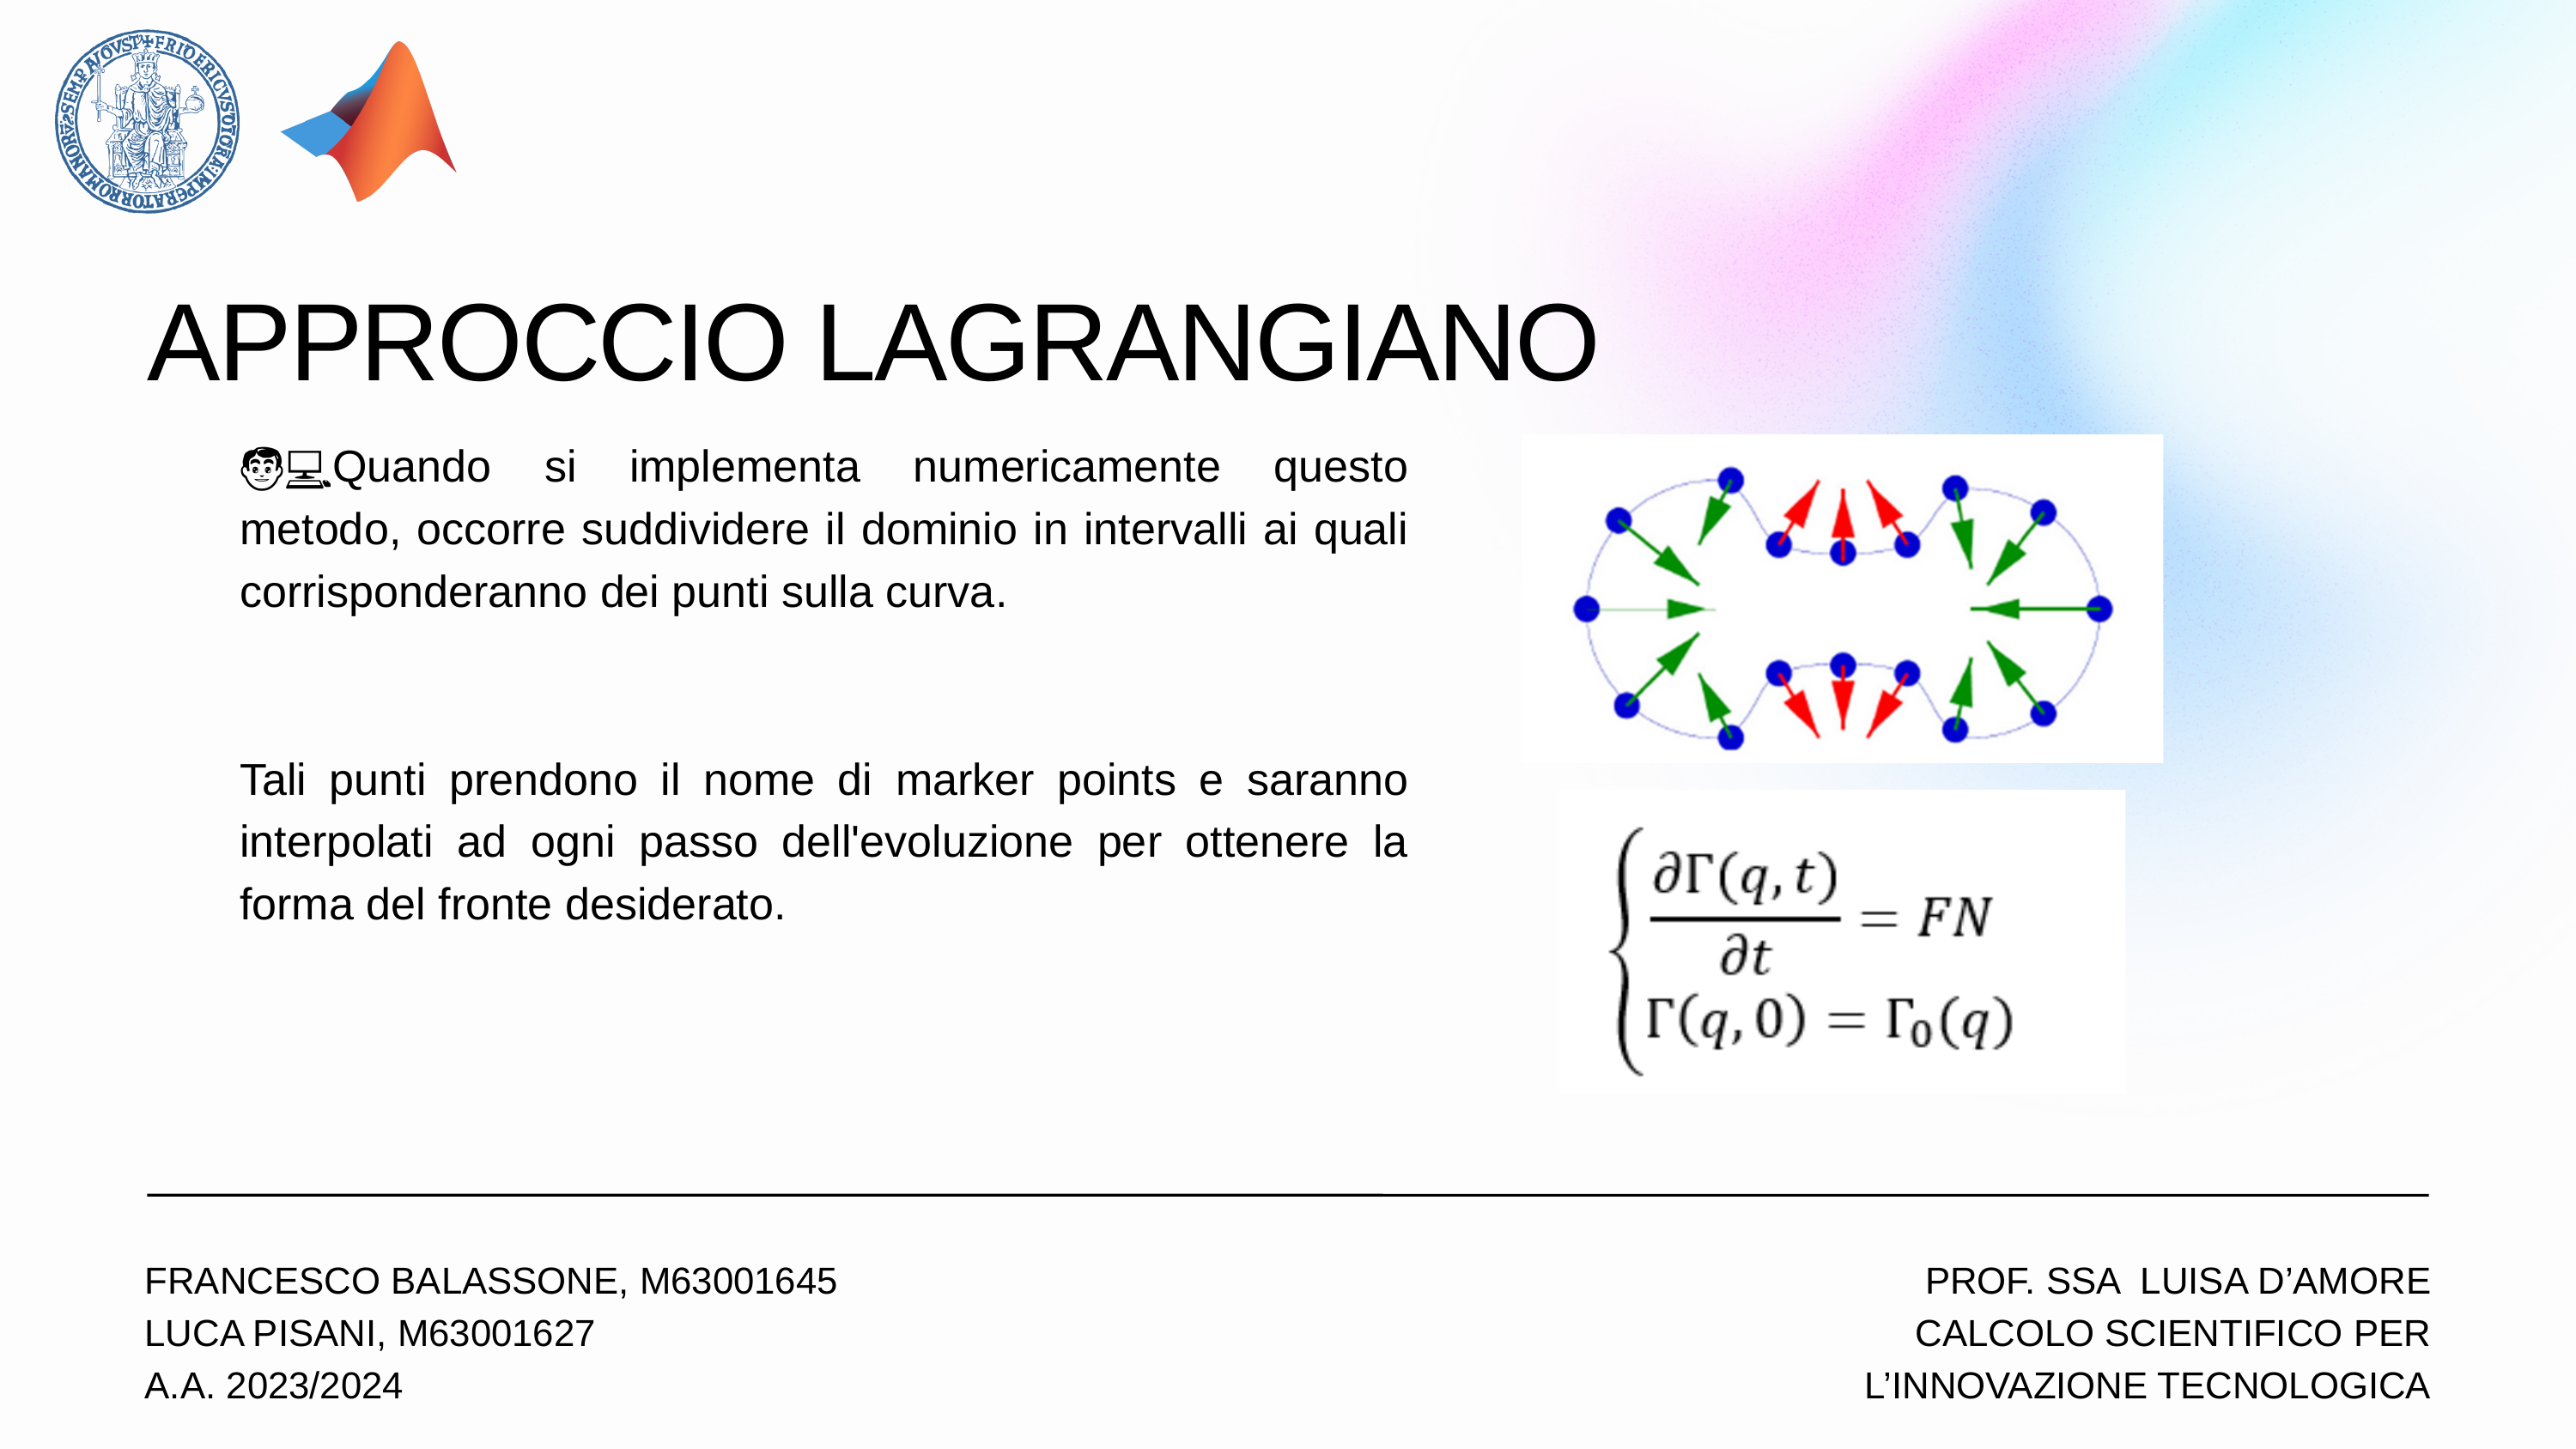

APPROCCIO LAGRANGIANO
👨‍💻Quando si implementa numericamente questo metodo, occorre suddividere il dominio in intervalli ai quali corrisponderanno dei punti sulla curva.

Tali punti prendono il nome di marker points e saranno interpolati ad ogni passo dell'evoluzione per ottenere la forma del fronte desiderato.

FRANCESCO BALASSONE, M63001645
LUCA PISANI, M63001627
A.A. 2023/2024
PROF. SSA  LUISA D’AMORE
CALCOLO SCIENTIFICO PER L’INNOVAZIONE TECNOLOGICA